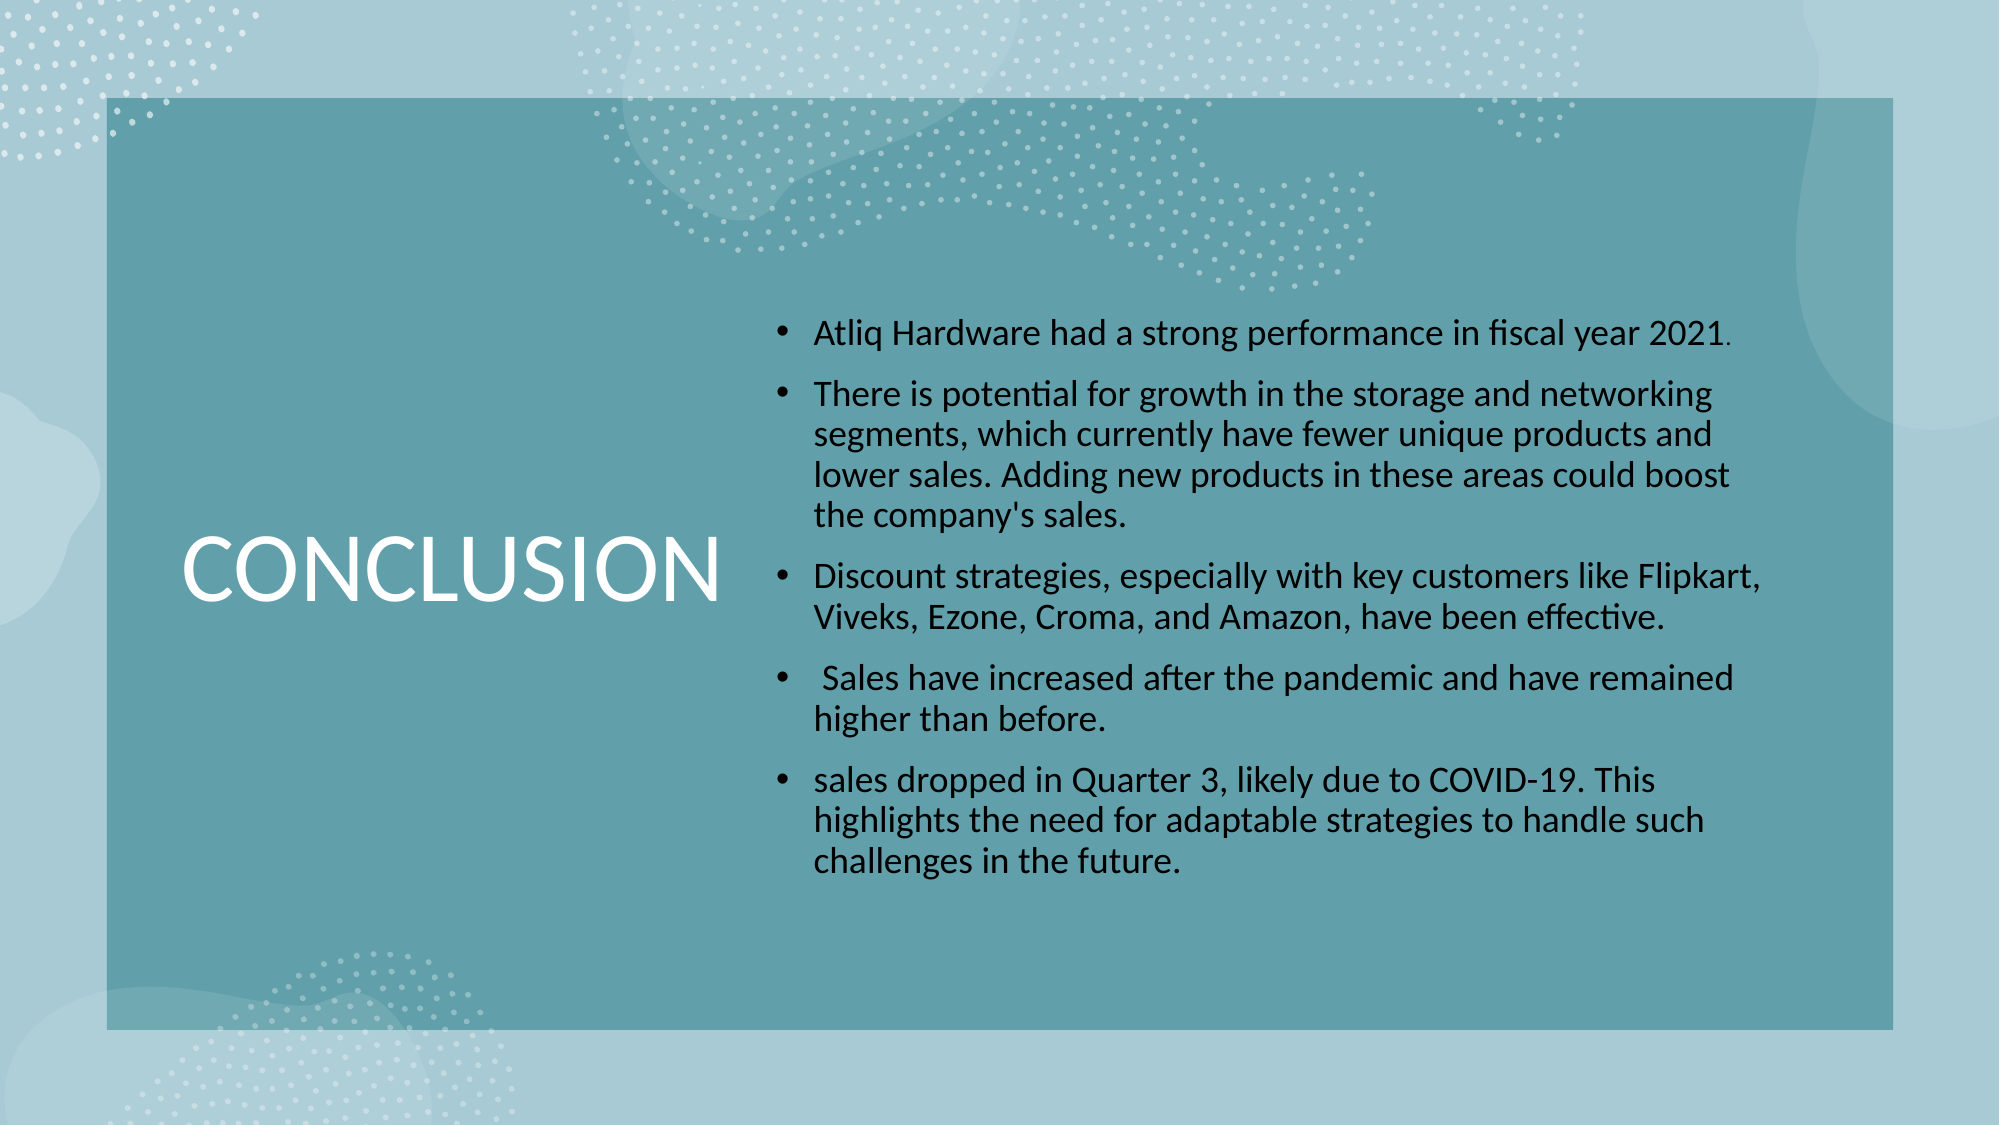

# CONCLUSION
Atliq Hardware had a strong performance in fiscal year 2021.
There is potential for growth in the storage and networking segments, which currently have fewer unique products and lower sales. Adding new products in these areas could boost the company's sales.
Discount strategies, especially with key customers like Flipkart, Viveks, Ezone, Croma, and Amazon, have been effective.
 Sales have increased after the pandemic and have remained higher than before.
sales dropped in Quarter 3, likely due to COVID-19. This highlights the need for adaptable strategies to handle such challenges in the future.